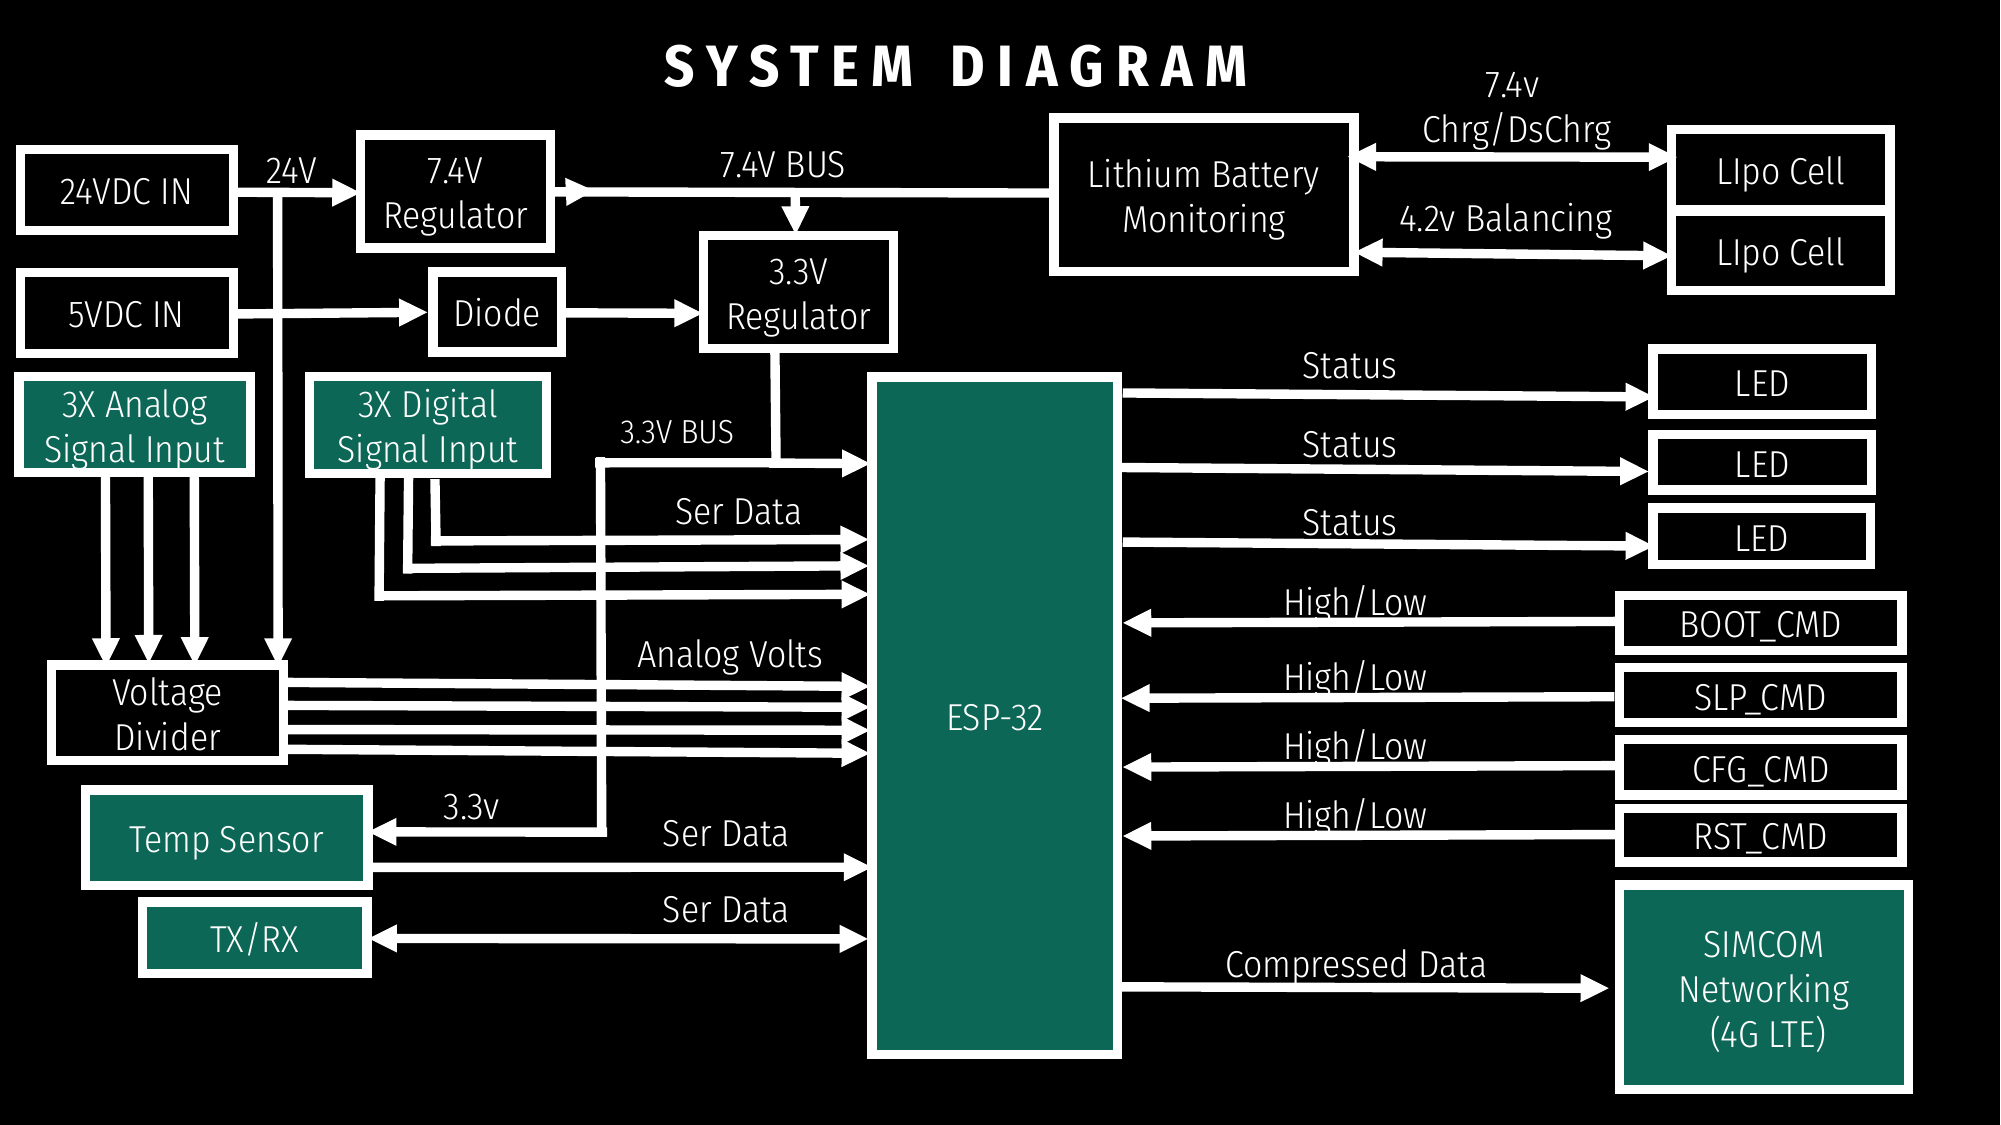

# System Diagram
7.4v
 Chrg/DsChrg
Lithium Battery
Monitoring
LIpo Cell
7.4V BUS
7.4V Regulator
24V
24VDC IN
4.2v Balancing
LIpo Cell
3.3V Regulator
Diode
5VDC IN
Status
LED
3X Digital Signal Input
3X Analog Signal Input
ESP-32
3.3V BUS
Status
LED
Ser Data
Status
LED
High/Low
BOOT_CMD
Analog Volts
High/Low
Voltage Divider
SLP_CMD
High/Low
CFG_CMD
3.3v
High/Low
Temp Sensor
Ser Data
RST_CMD
Ser Data
SIMCOM
Networking
 (4G LTE)
TX/RX
Compressed Data